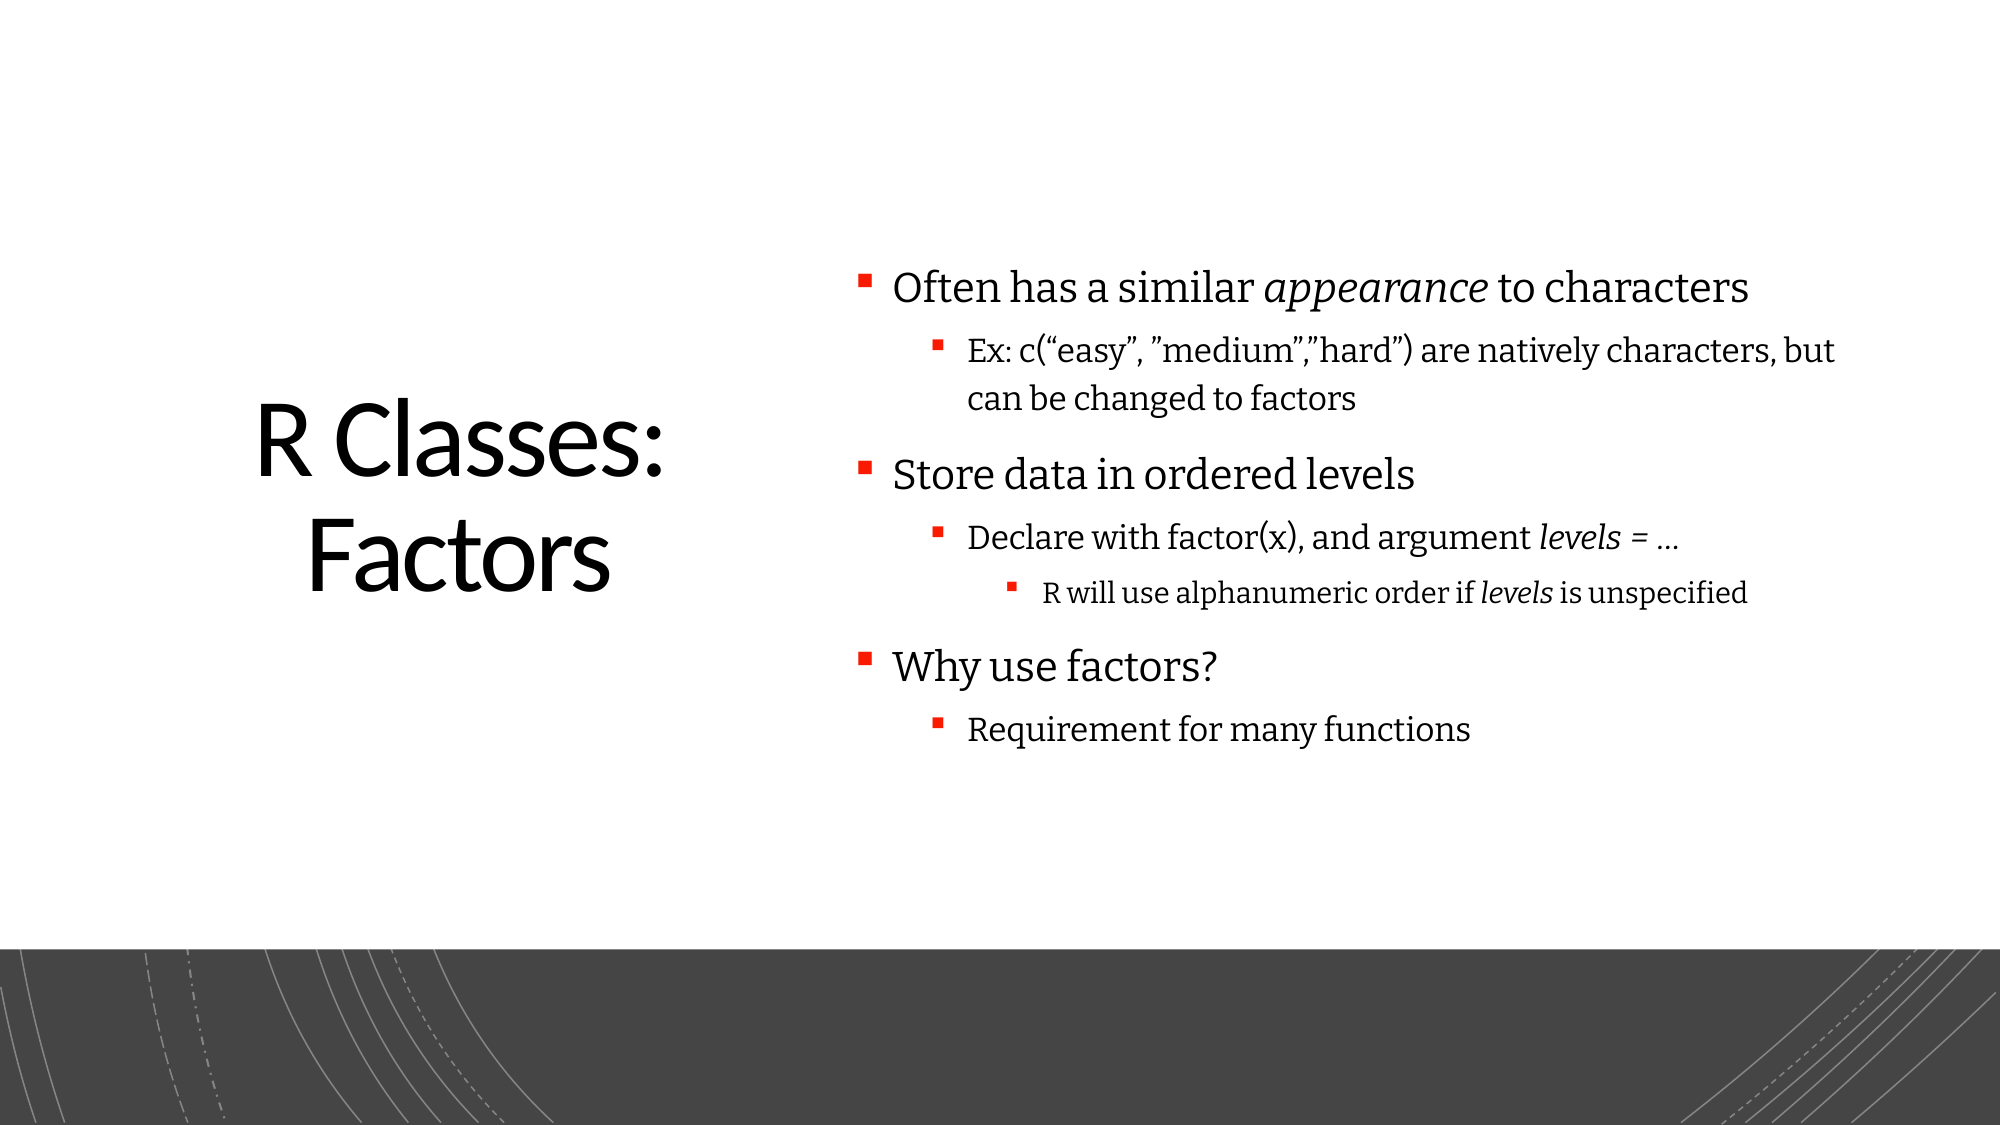

26
# R Classes: Factors
Often has a similar appearance to characters
Ex: c(“easy”, ”medium”,”hard”) are natively characters, but can be changed to factors
Store data in ordered levels
Declare with factor(x), and argument levels = …
R will use alphanumeric order if levels is unspecified
Why use factors?
Requirement for many functions